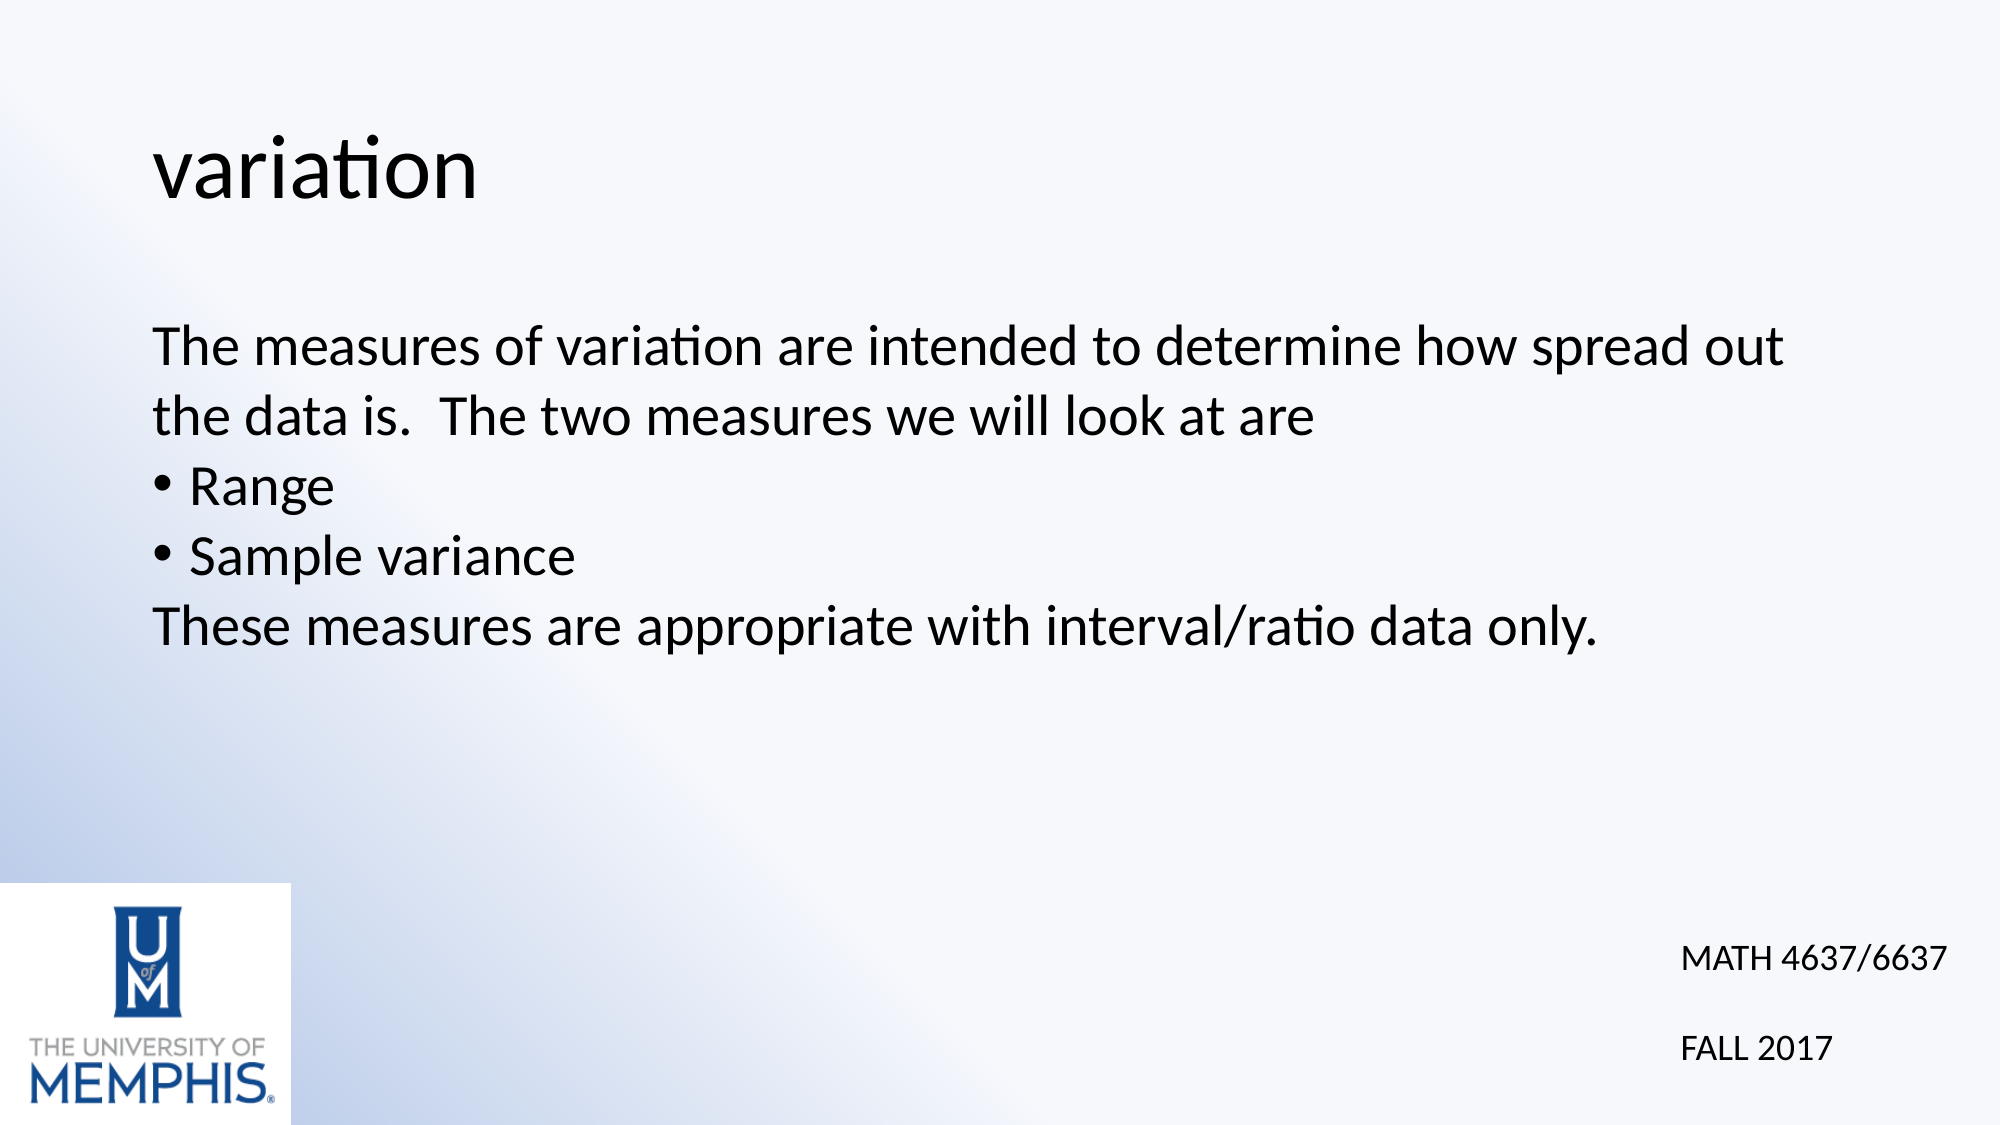

# variation
The measures of variation are intended to determine how spread out the data is.  The two measures we will look at are
Range
Sample variance
These measures are appropriate with interval/ratio data only.